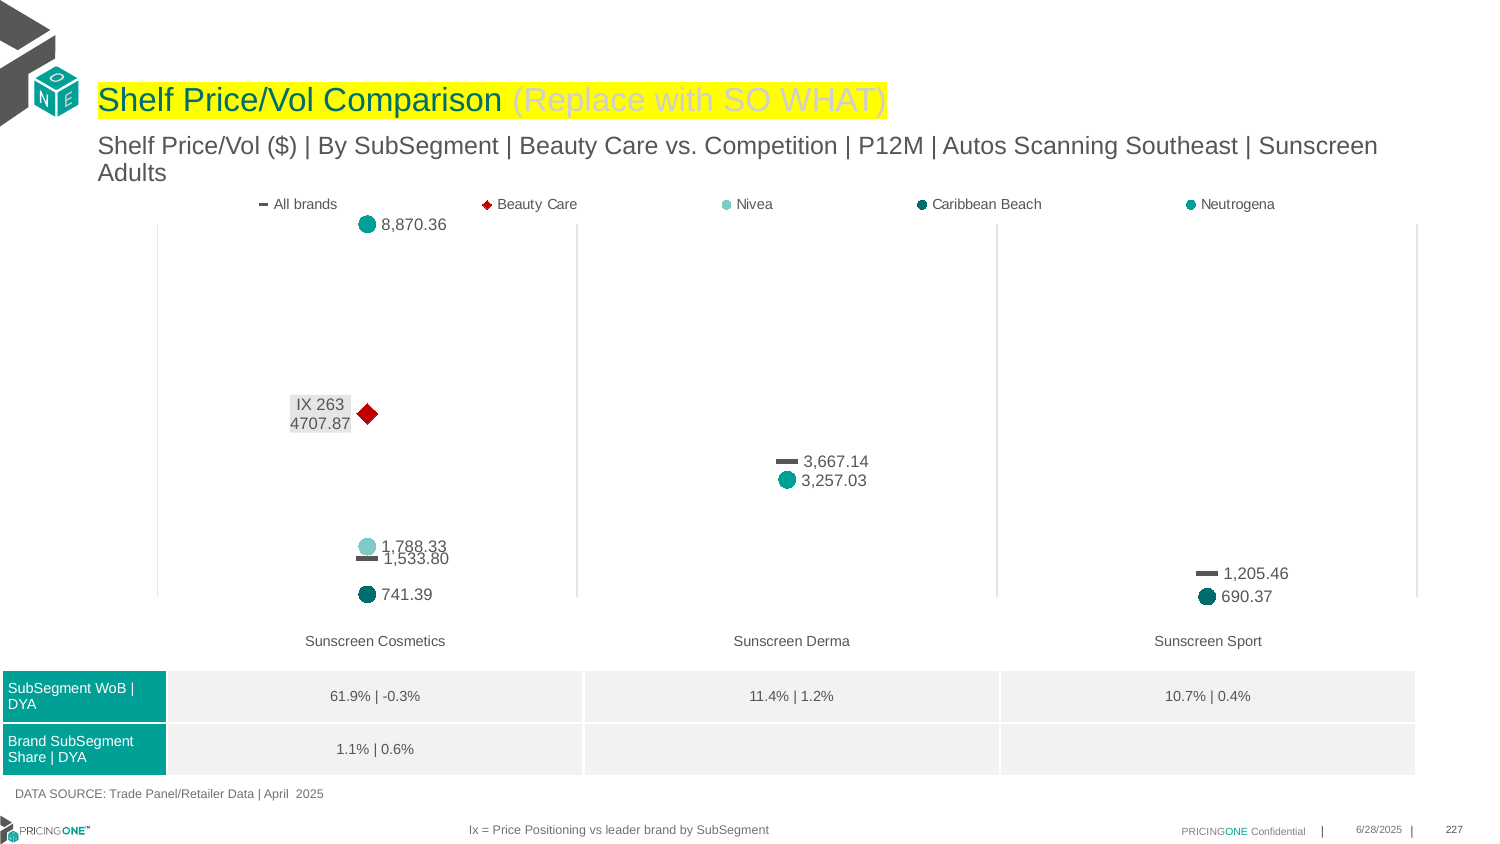

# Shelf Price/Vol Comparison (Replace with SO WHAT)
Shelf Price/Vol ($) | By SubSegment | Beauty Care vs. Competition | P12M | Autos Scanning Southeast | Sunscreen Adults

### Chart

| Category | All brands | Beauty Care | Nivea | Caribbean Beach | Neutrogena |
|---|---|---|---|---|---|
| IX 263 | 1533.8 | 4707.87 | 1788.33 | 741.39 | 8870.36 |
| None | 3667.14 | None | None | None | 3257.03 |
| None | 1205.46 | None | None | 690.37 | None |
|  | Sunscreen Cosmetics | Sunscreen Derma | Sunscreen Sport |
| --- | --- | --- | --- |
| SubSegment WoB | DYA | 61.9% | -0.3% | 11.4% | 1.2% | 10.7% | 0.4% |
| Brand SubSegment Share | DYA | 1.1% | 0.6% |  |  |
DATA SOURCE: Trade Panel/Retailer Data | April  2025
Ix = Price Positioning vs leader brand by SubSegment
6/28/2025
227